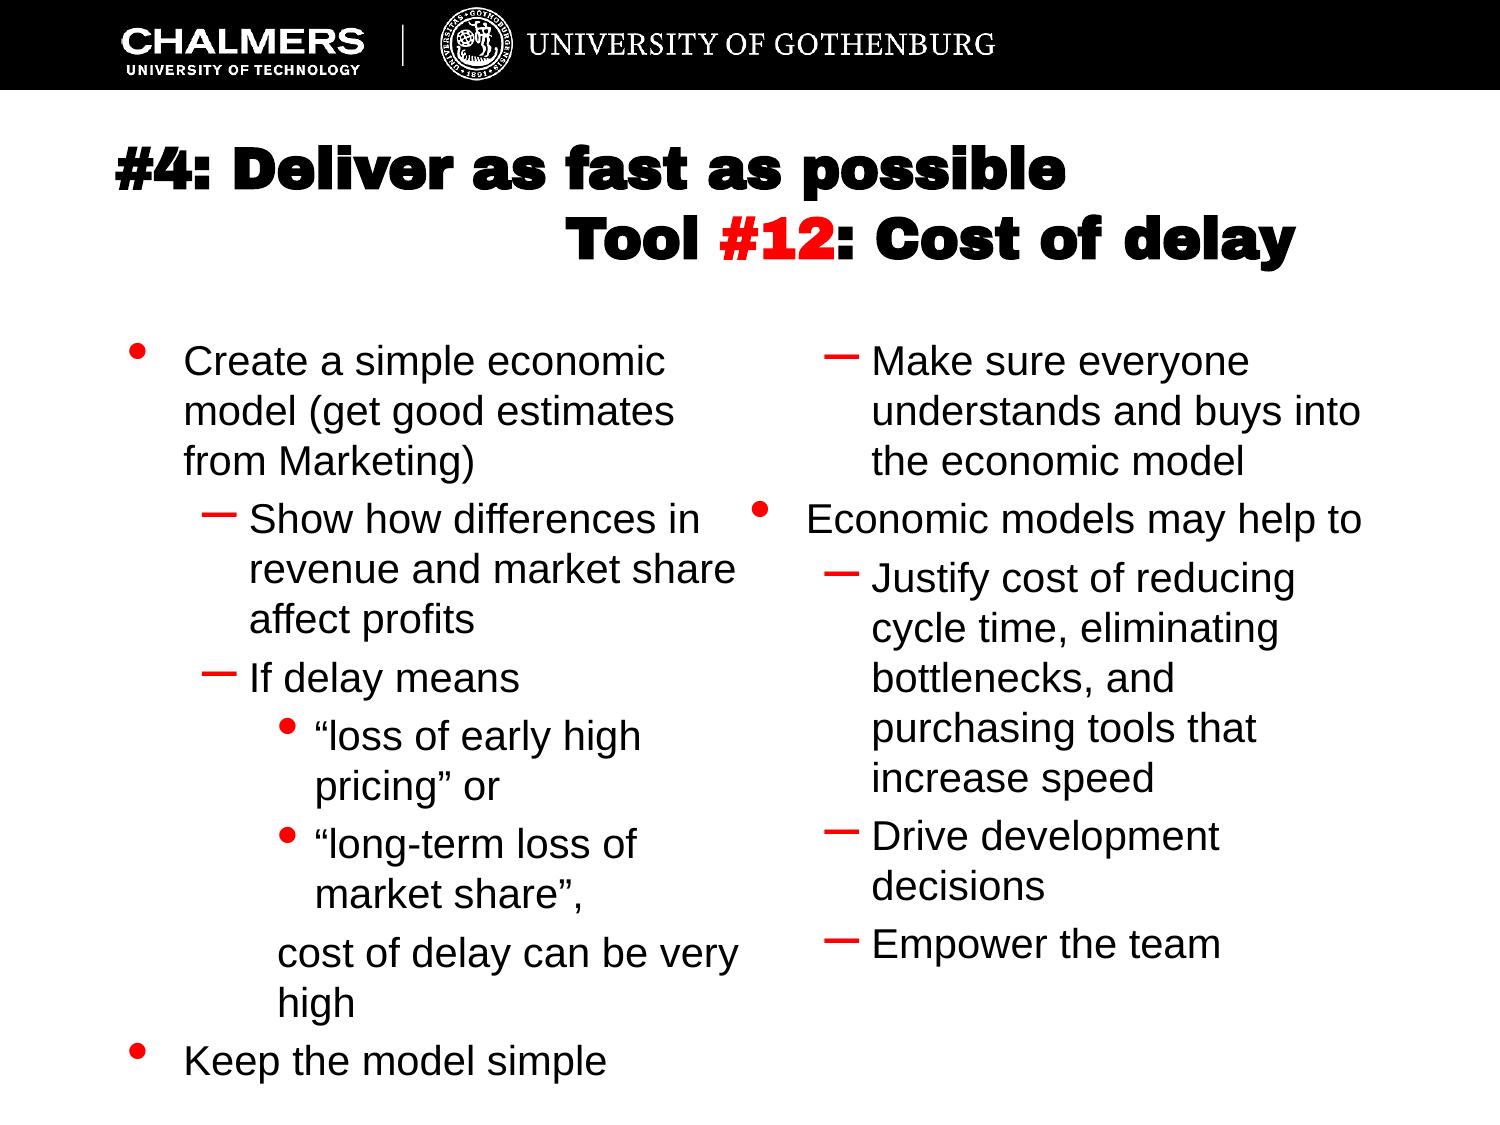

# #4: Deliver as fast as possible Tool #12: Cost of delay
Create a simple economic model (get good estimates from Marketing)
Show how differences in revenue and market share affect profits
If delay means
“loss of early high pricing” or
“long-term loss of market share”,
cost of delay can be very high
Keep the model simple
Make sure everyone understands and buys into the economic model
Economic models may help to
Justify cost of reducing cycle time, eliminating bottlenecks, and purchasing tools that increase speed
Drive development decisions
Empower the team